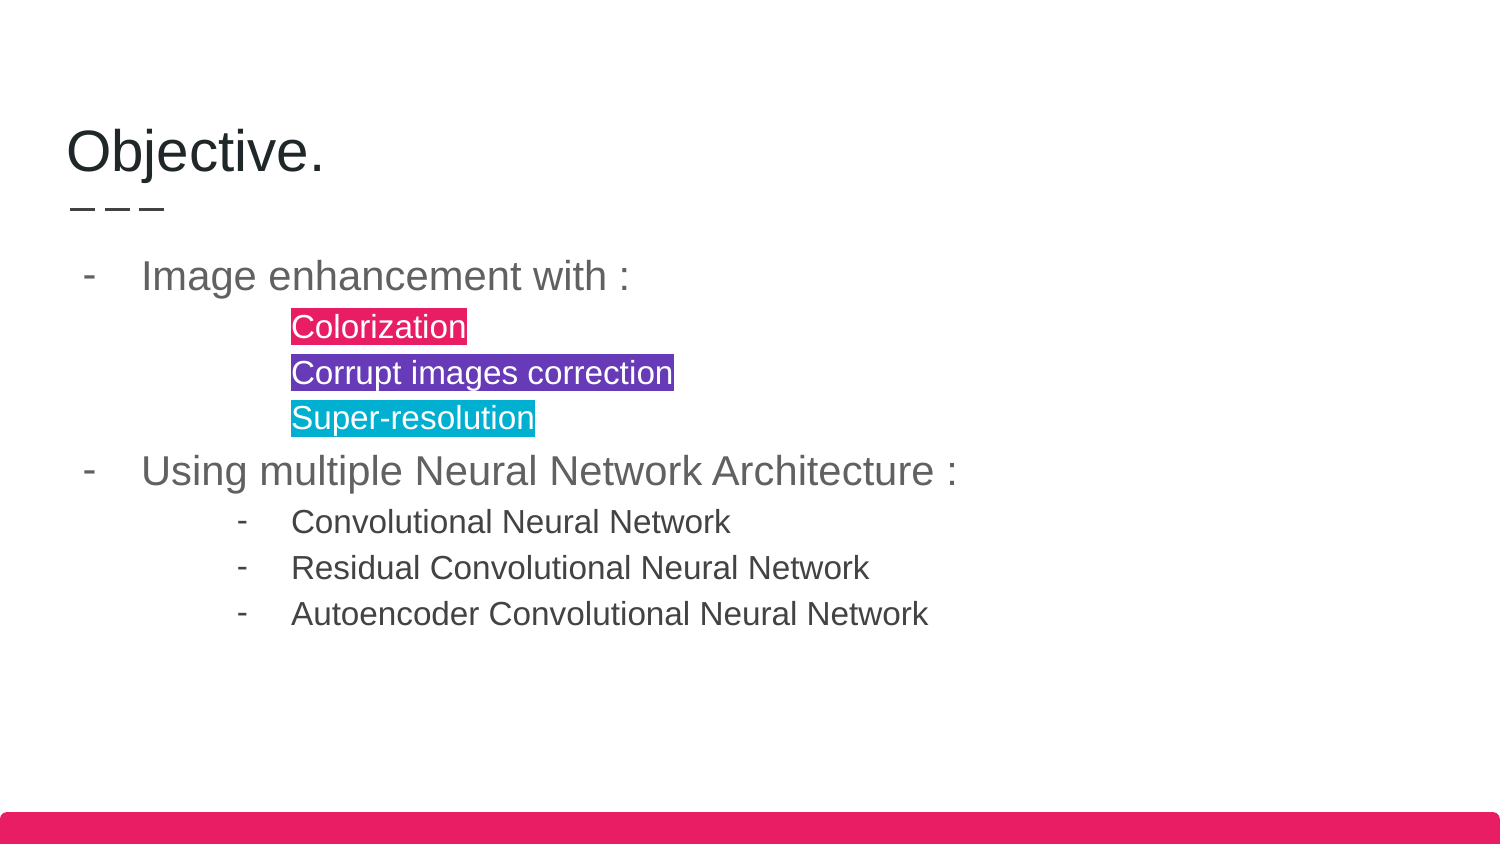

Objective.
Image enhancement with :
Colorization
Corrupt images correction
Super-resolution
Using multiple Neural Network Architecture :
Convolutional Neural Network
Residual Convolutional Neural Network
Autoencoder Convolutional Neural Network